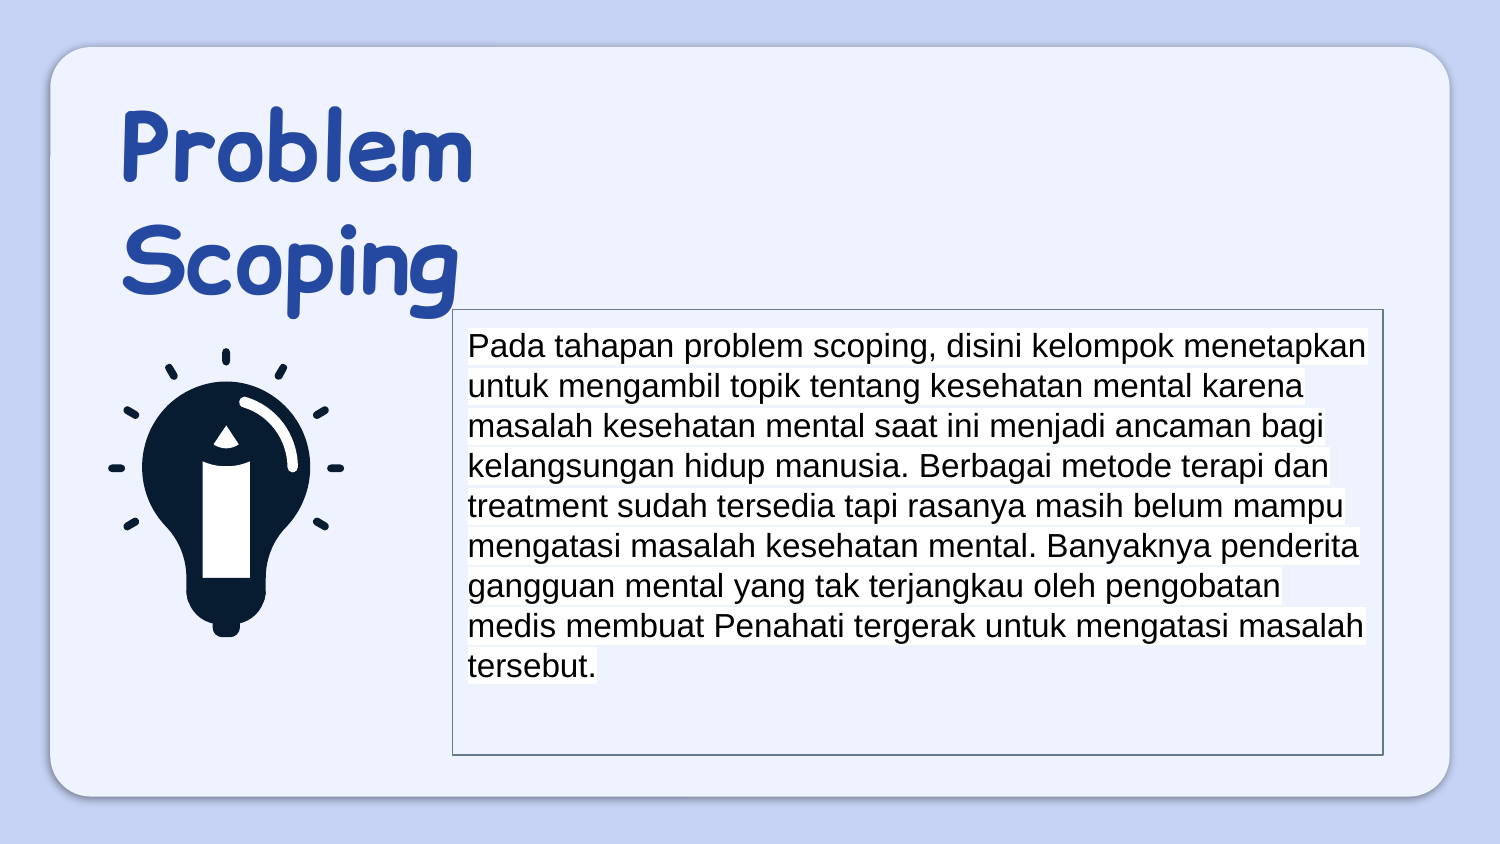

# Problem Scoping
Pada tahapan problem scoping, disini kelompok menetapkan untuk mengambil topik tentang kesehatan mental karena masalah kesehatan mental saat ini menjadi ancaman bagi kelangsungan hidup manusia. Berbagai metode terapi dan treatment sudah tersedia tapi rasanya masih belum mampu mengatasi masalah kesehatan mental. Banyaknya penderita gangguan mental yang tak terjangkau oleh pengobatan medis membuat Penahati tergerak untuk mengatasi masalah tersebut.